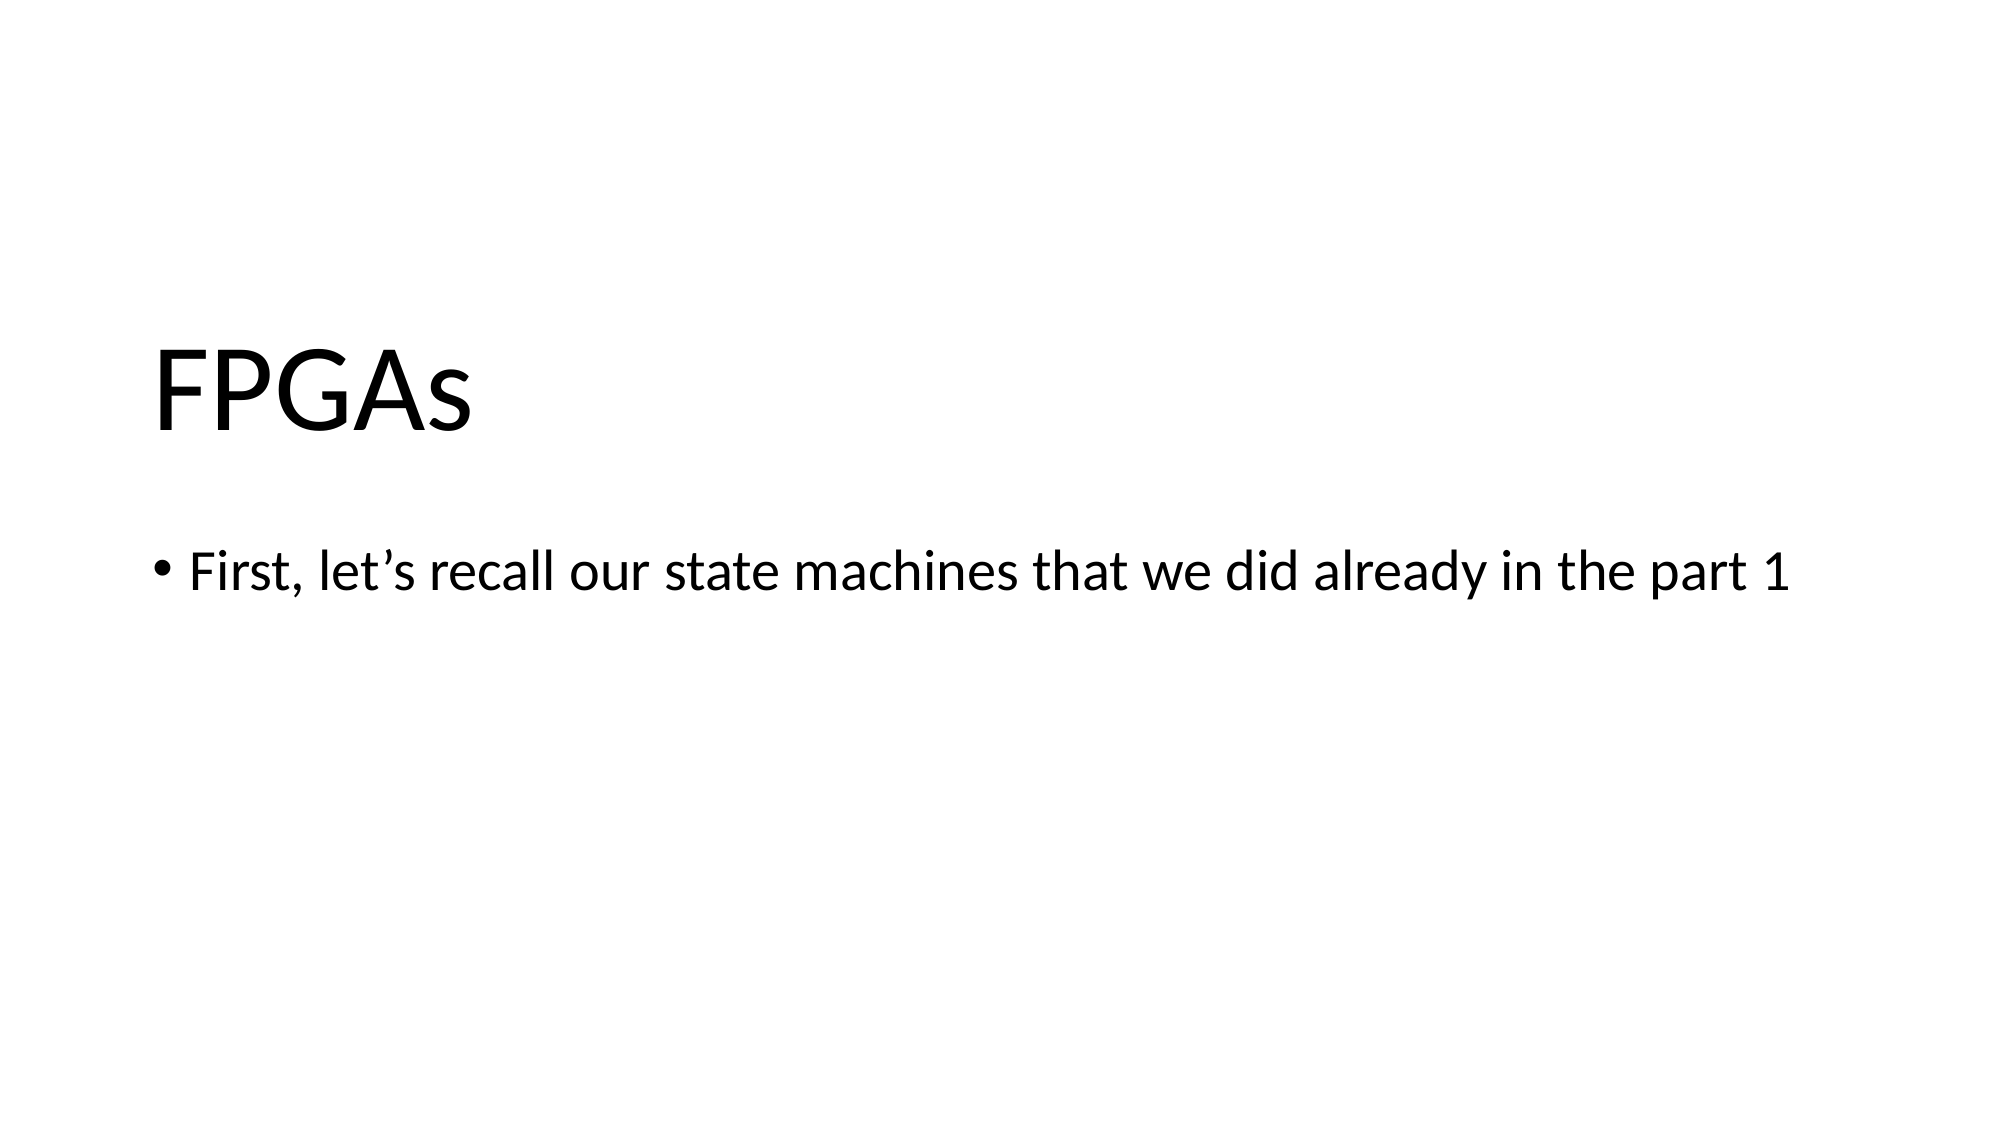

# FPGAs
First, let’s recall our state machines that we did already in the part 1